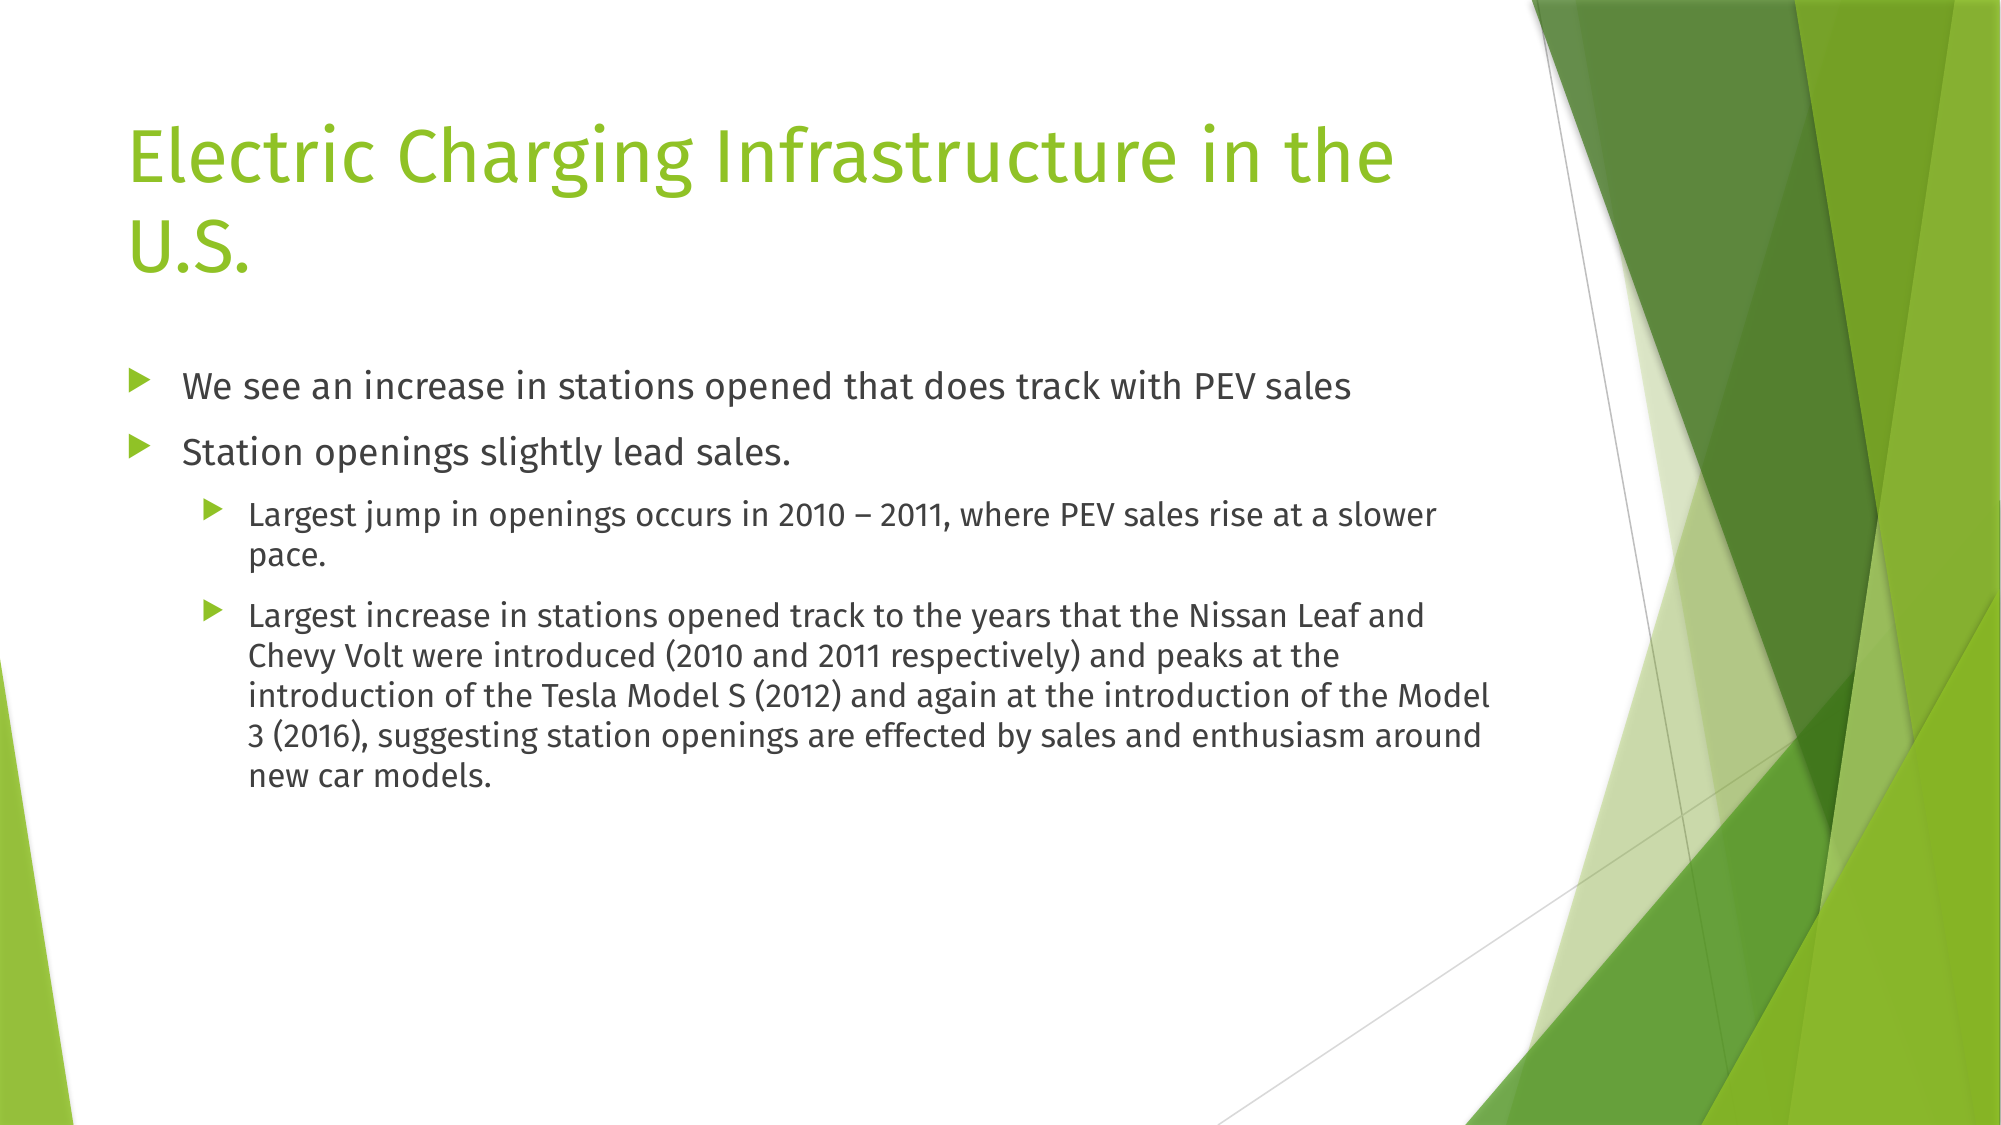

# Electric Charging Infrastructure in the U.S.
We see an increase in stations opened that does track with PEV sales
Station openings slightly lead sales.
Largest jump in openings occurs in 2010 – 2011, where PEV sales rise at a slower pace.
Largest increase in stations opened track to the years that the Nissan Leaf and Chevy Volt were introduced (2010 and 2011 respectively) and peaks at the introduction of the Tesla Model S (2012) and again at the introduction of the Model 3 (2016), suggesting station openings are effected by sales and enthusiasm around new car models.